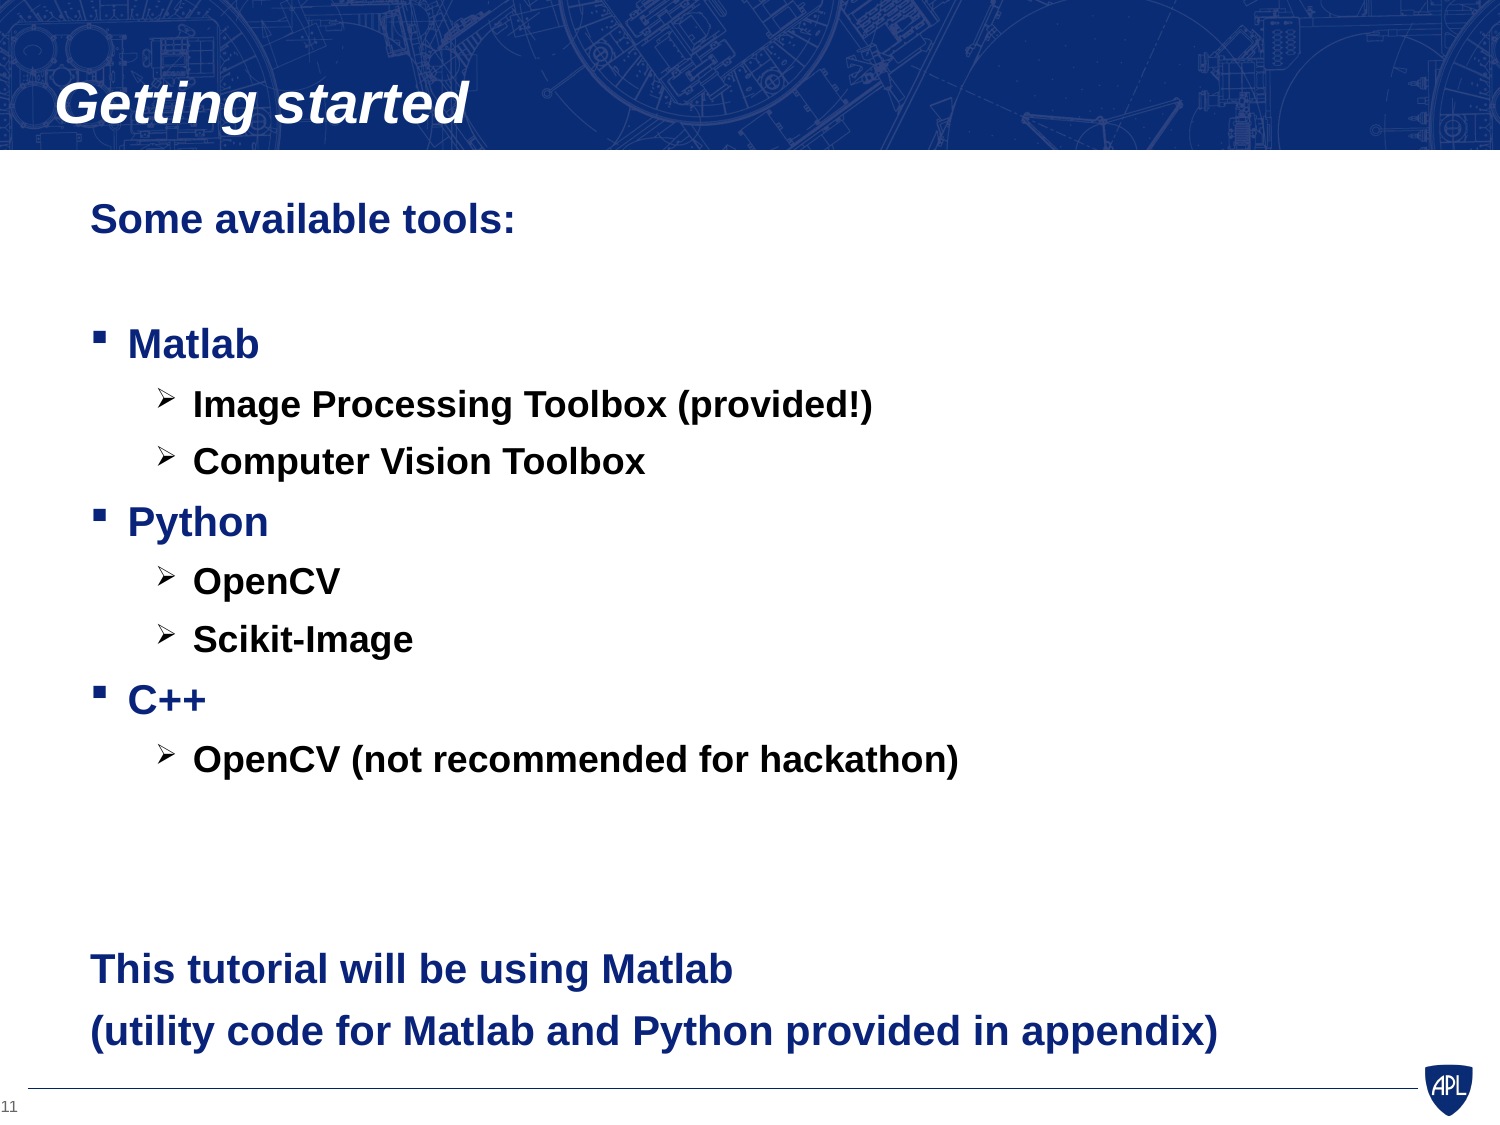

# Getting started
Some available tools:

Matlab
Image Processing Toolbox (provided!)
Computer Vision Toolbox
Python
OpenCV
Scikit-Image
C++
OpenCV (not recommended for hackathon)

This tutorial will be using Matlab
(utility code for Matlab and Python provided in appendix)